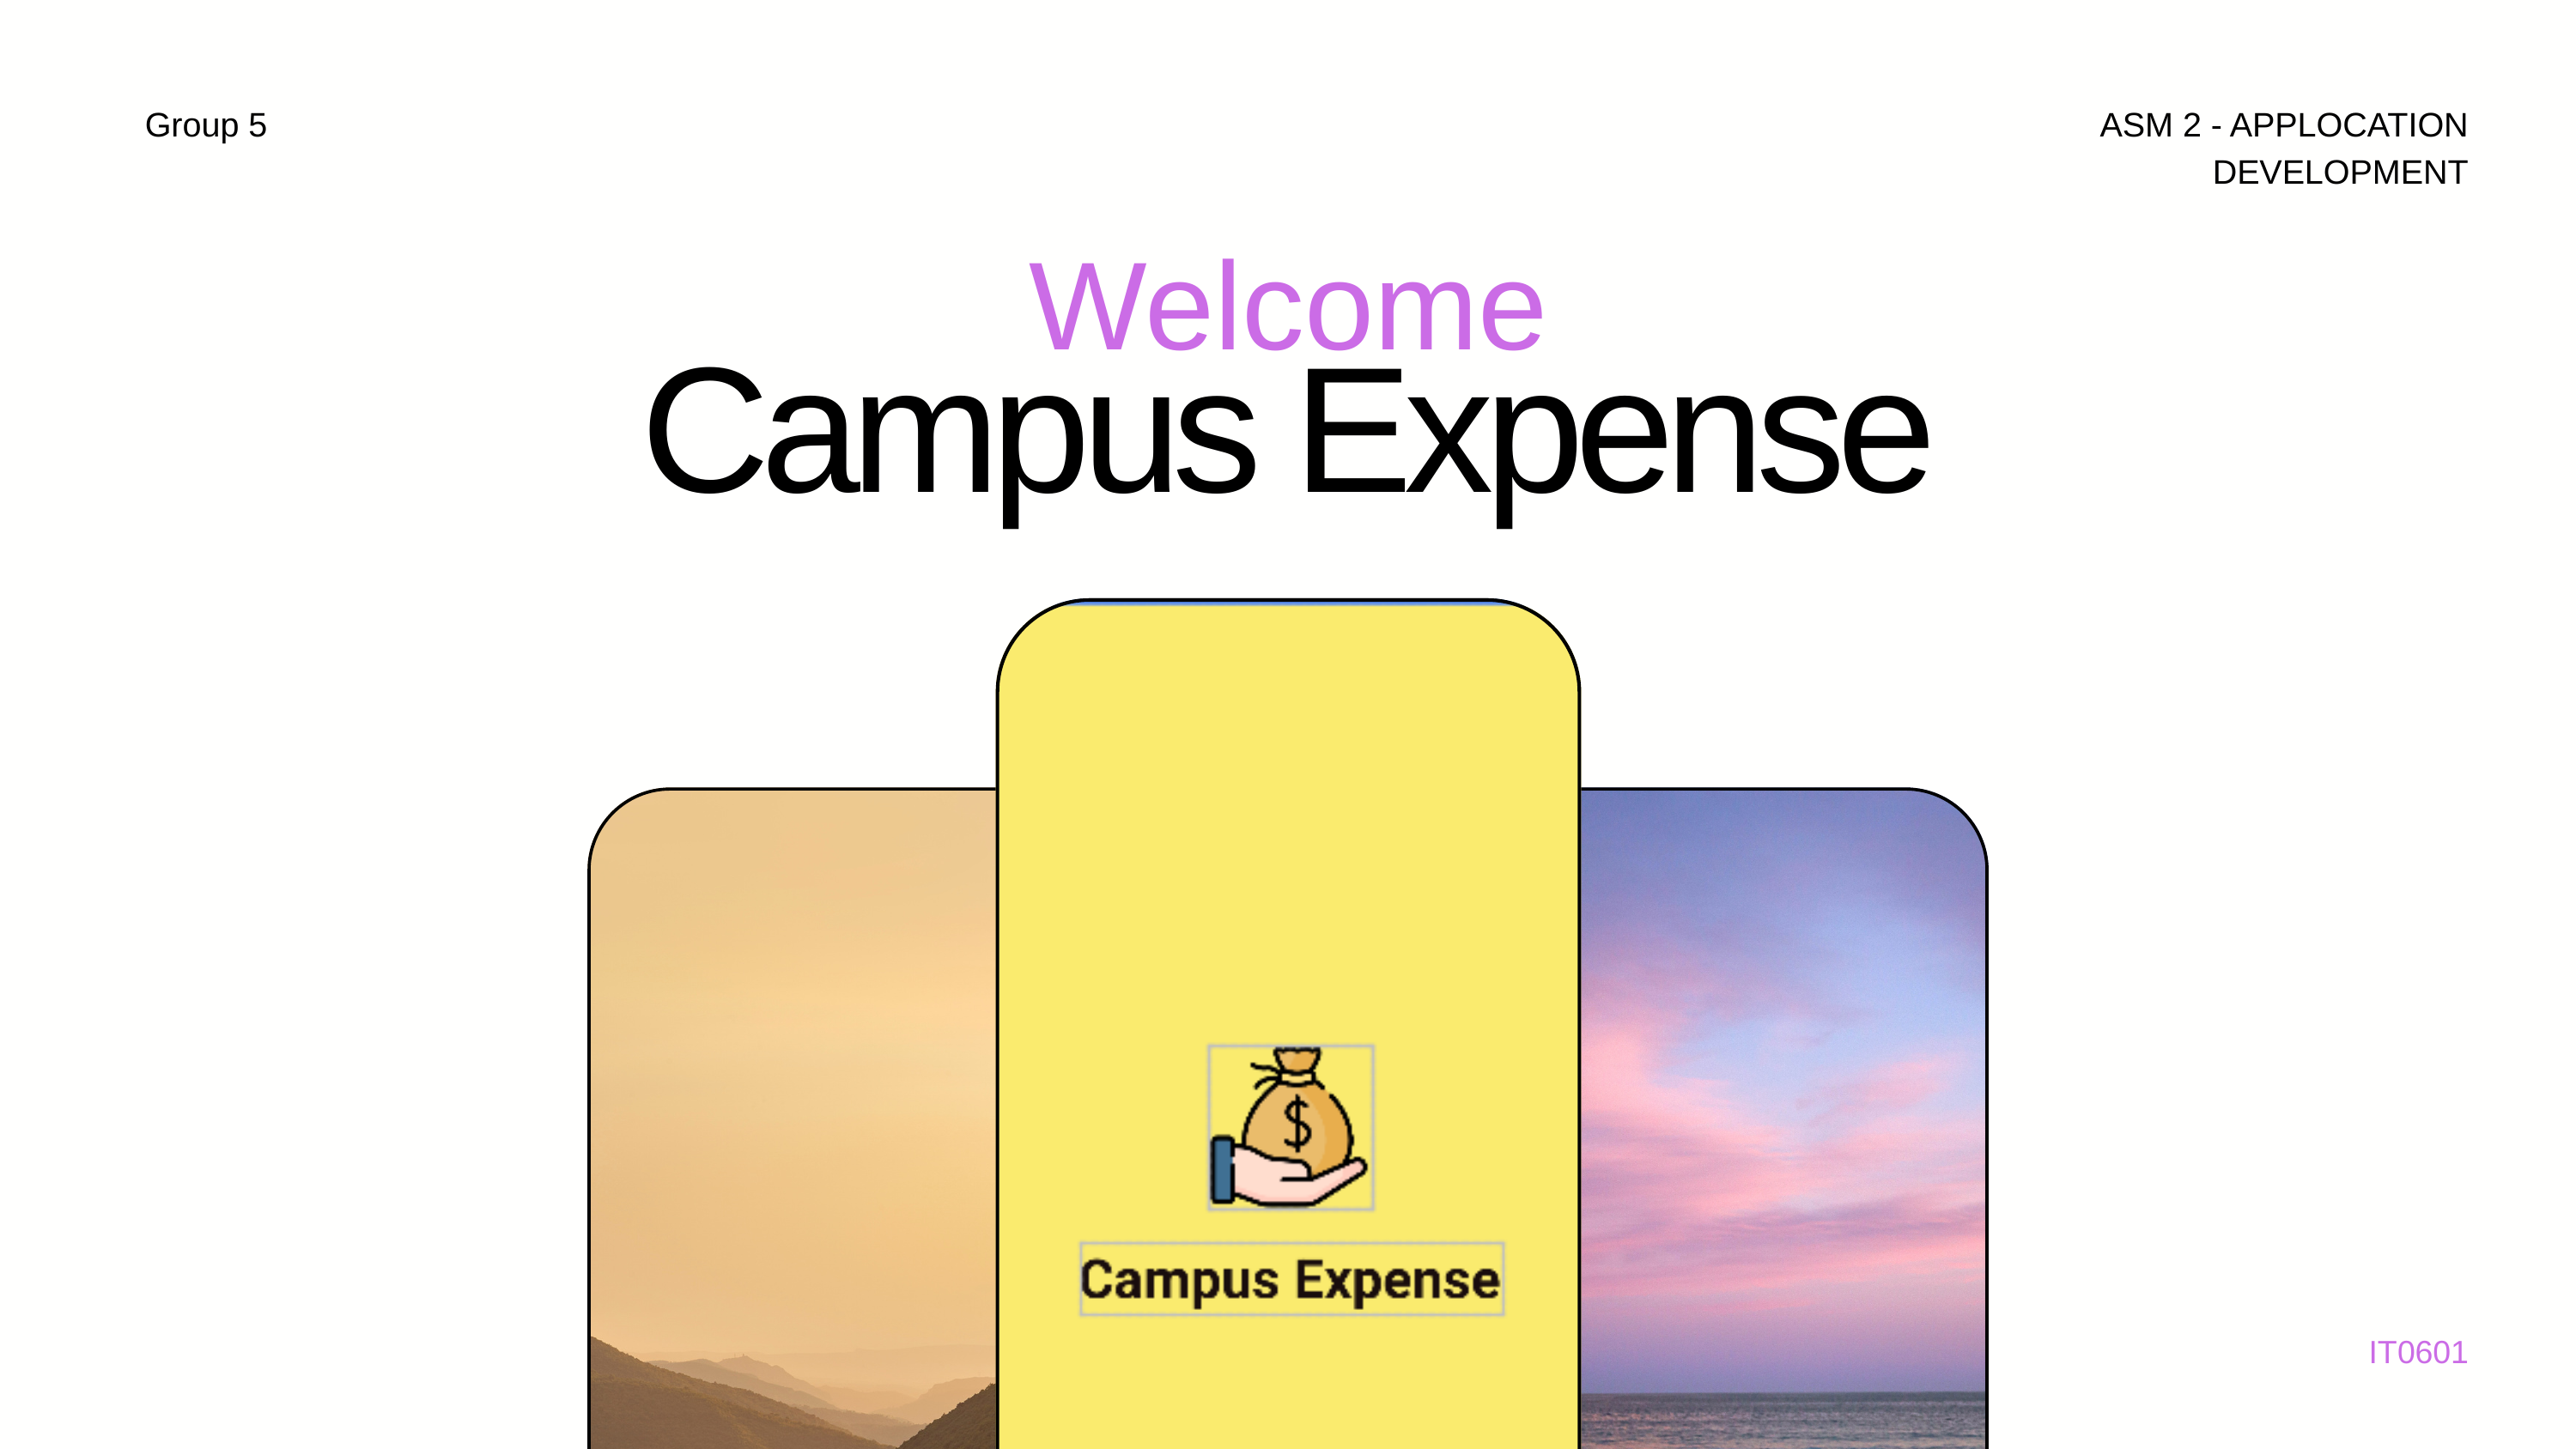

Group 5
ASM 2 - APPLOCATION DEVELOPMENT
Welcome
Campus Expense

IT0601